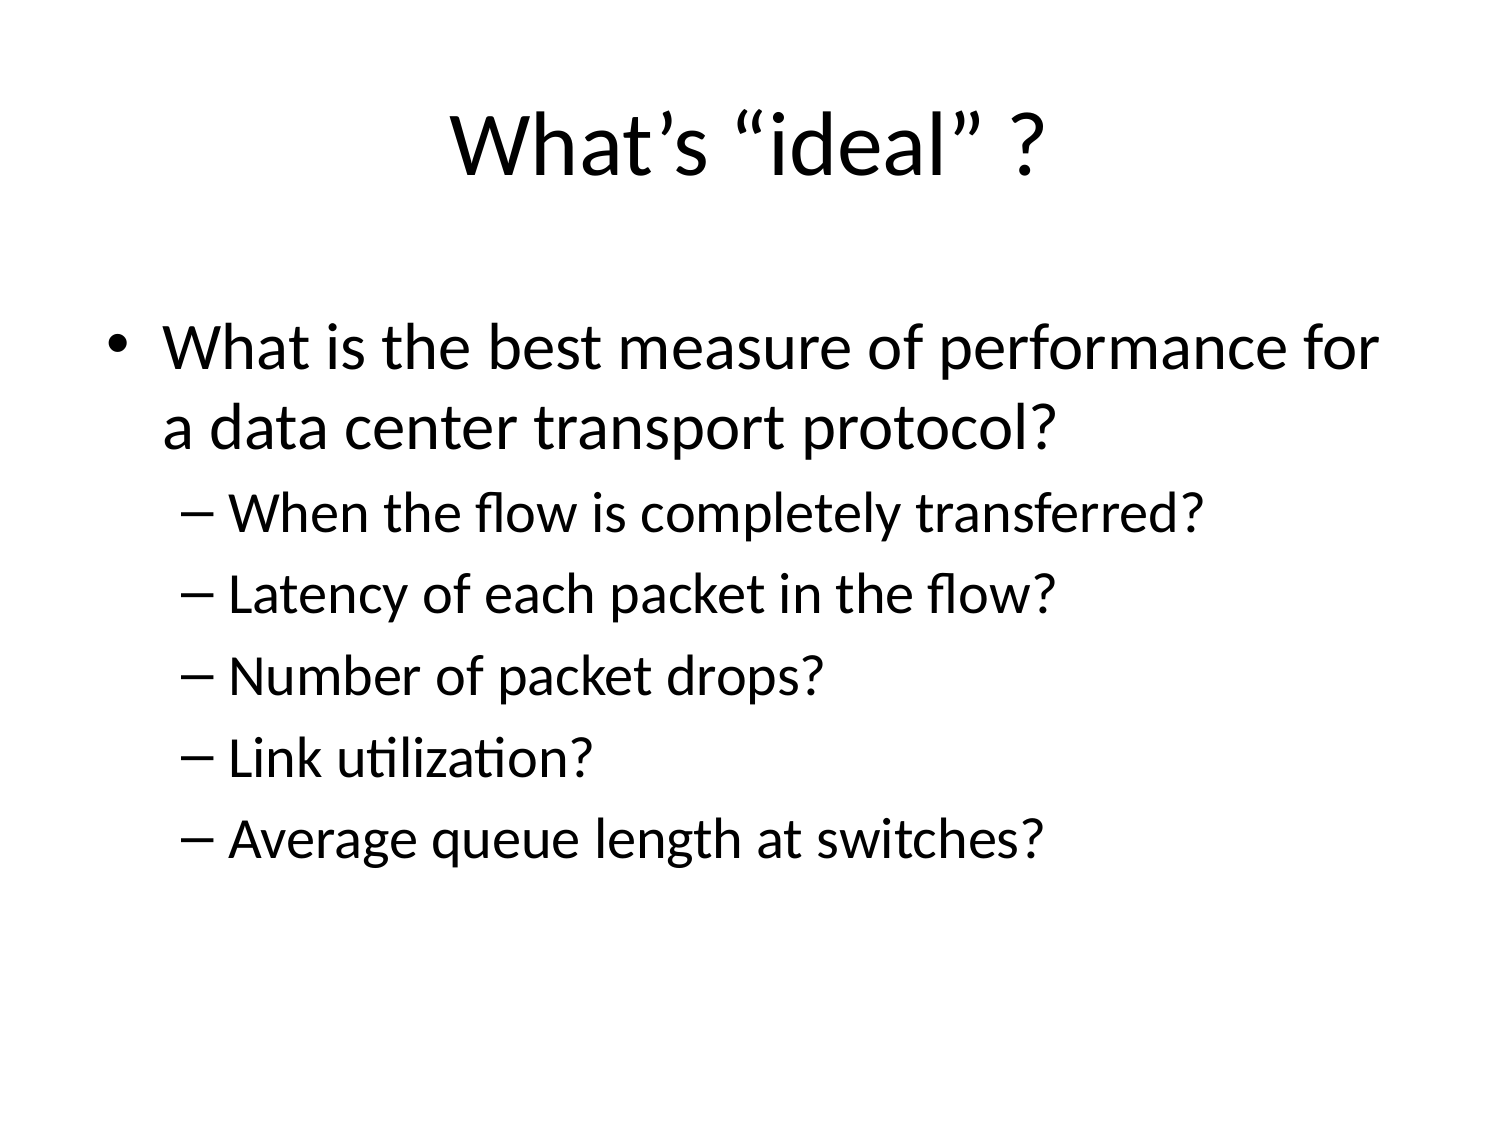

# What’s “ideal” ?
What is the best measure of performance for a data center transport protocol?
When the flow is completely transferred?
Latency of each packet in the flow?
Number of packet drops?
Link utilization?
Average queue length at switches?